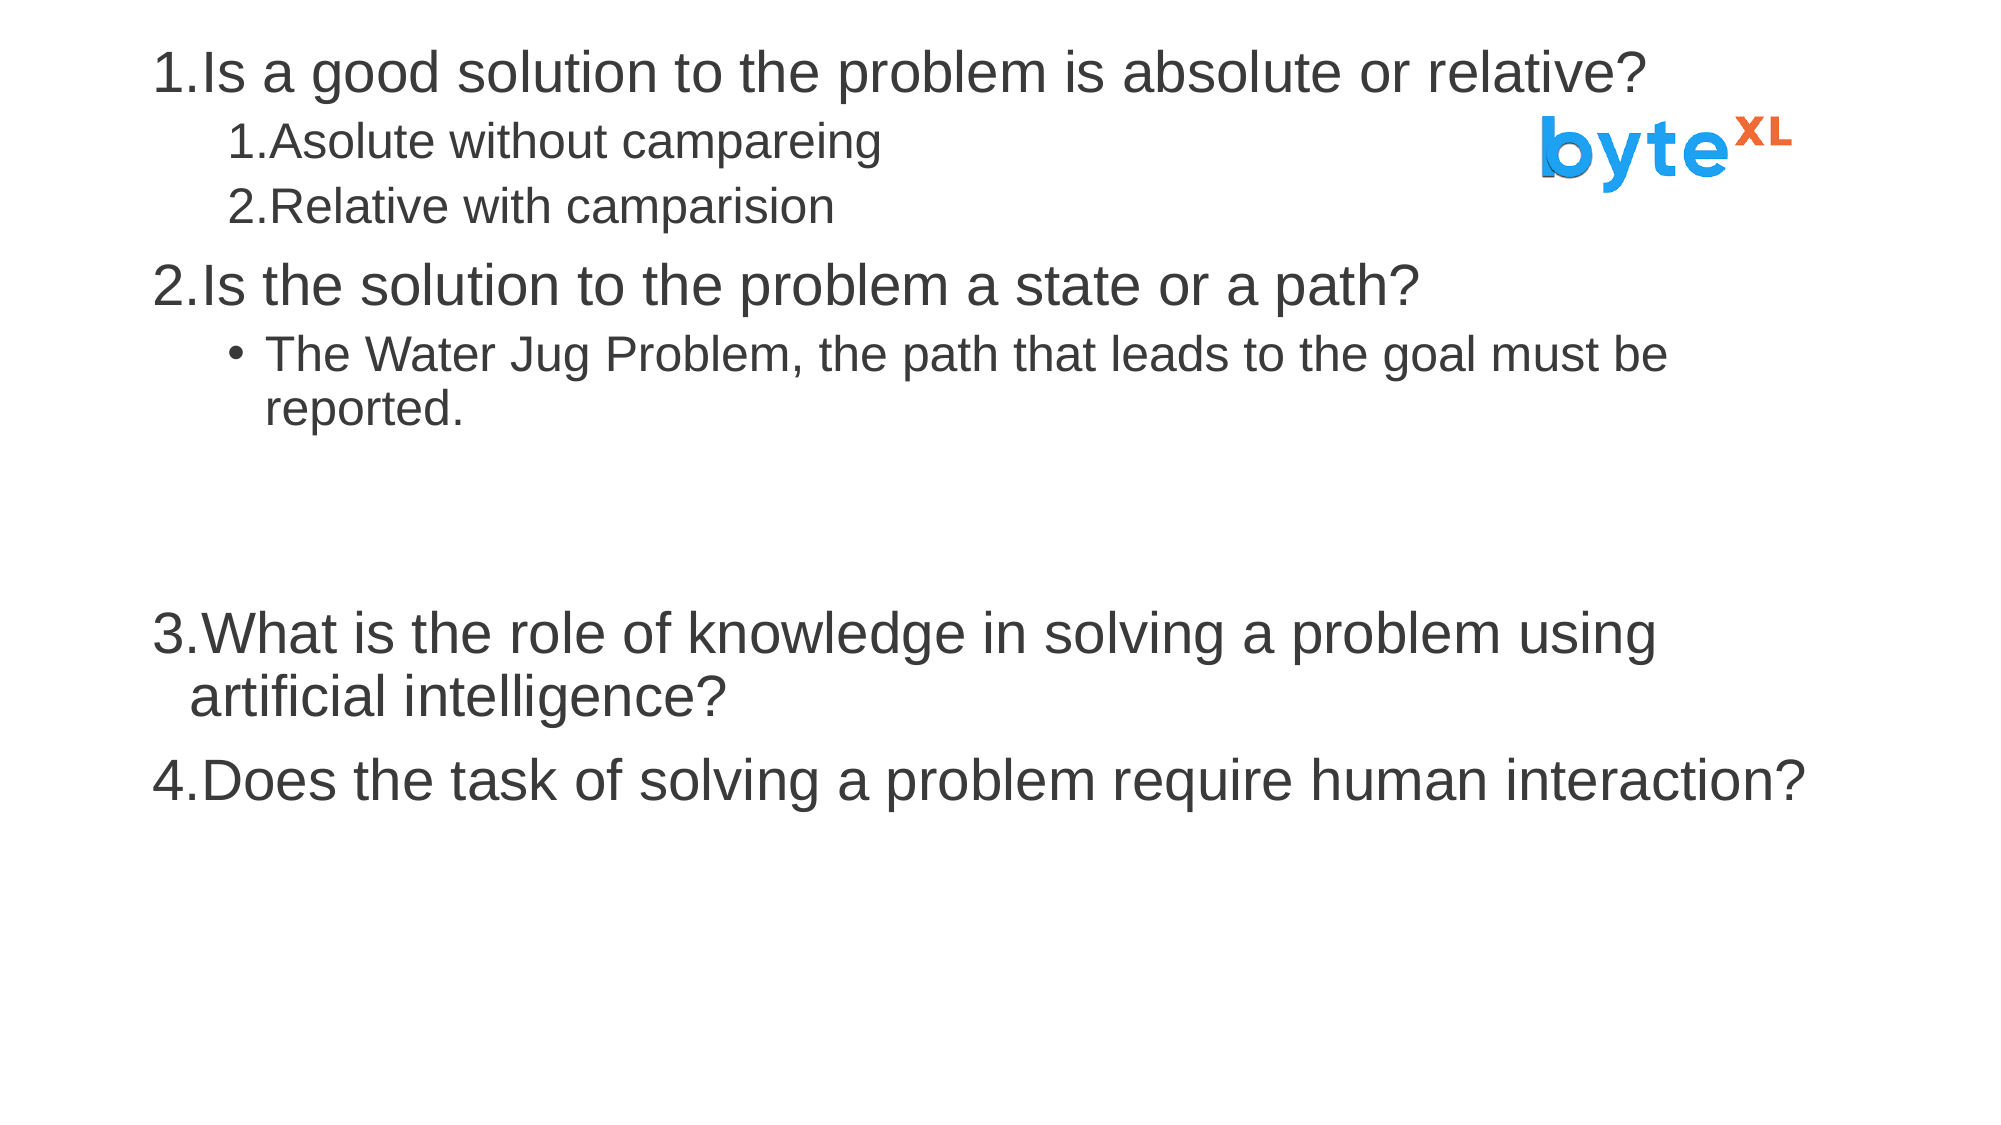

Is a good solution to the problem is absolute or relative?
Asolute without campareing
Relative with camparision
Is the solution to the problem a state or a path?
The Water Jug Problem, the path that leads to the goal must be reported.

What is the role of knowledge in solving a problem using artificial intelligence?
Does the task of solving a problem require human interaction?